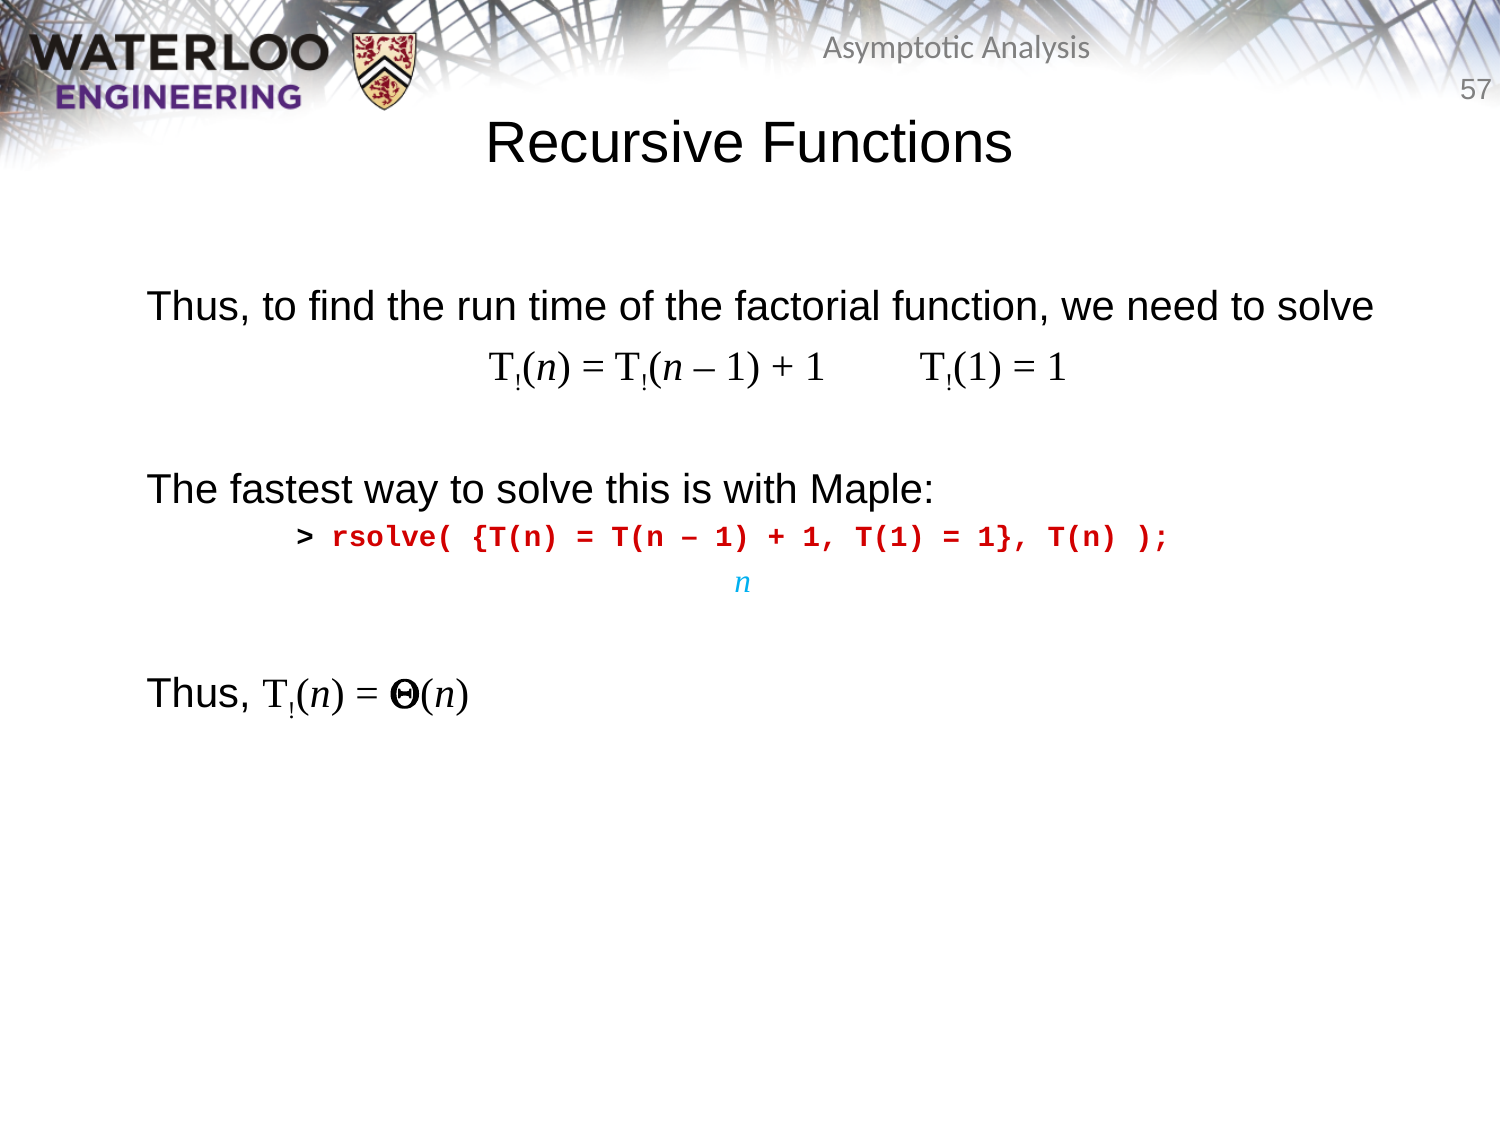

Recursive Functions
	Thus, to find the run time of the factorial function, we need to solve
	T!(n) = T!(n – 1) + 1         T!(1) = 1

	The fastest way to solve this is with Maple:
		> rsolve( {T(n) = T(n – 1) + 1, T(1) = 1}, T(n) );
n

	Thus, T!(n) = Θ(n)